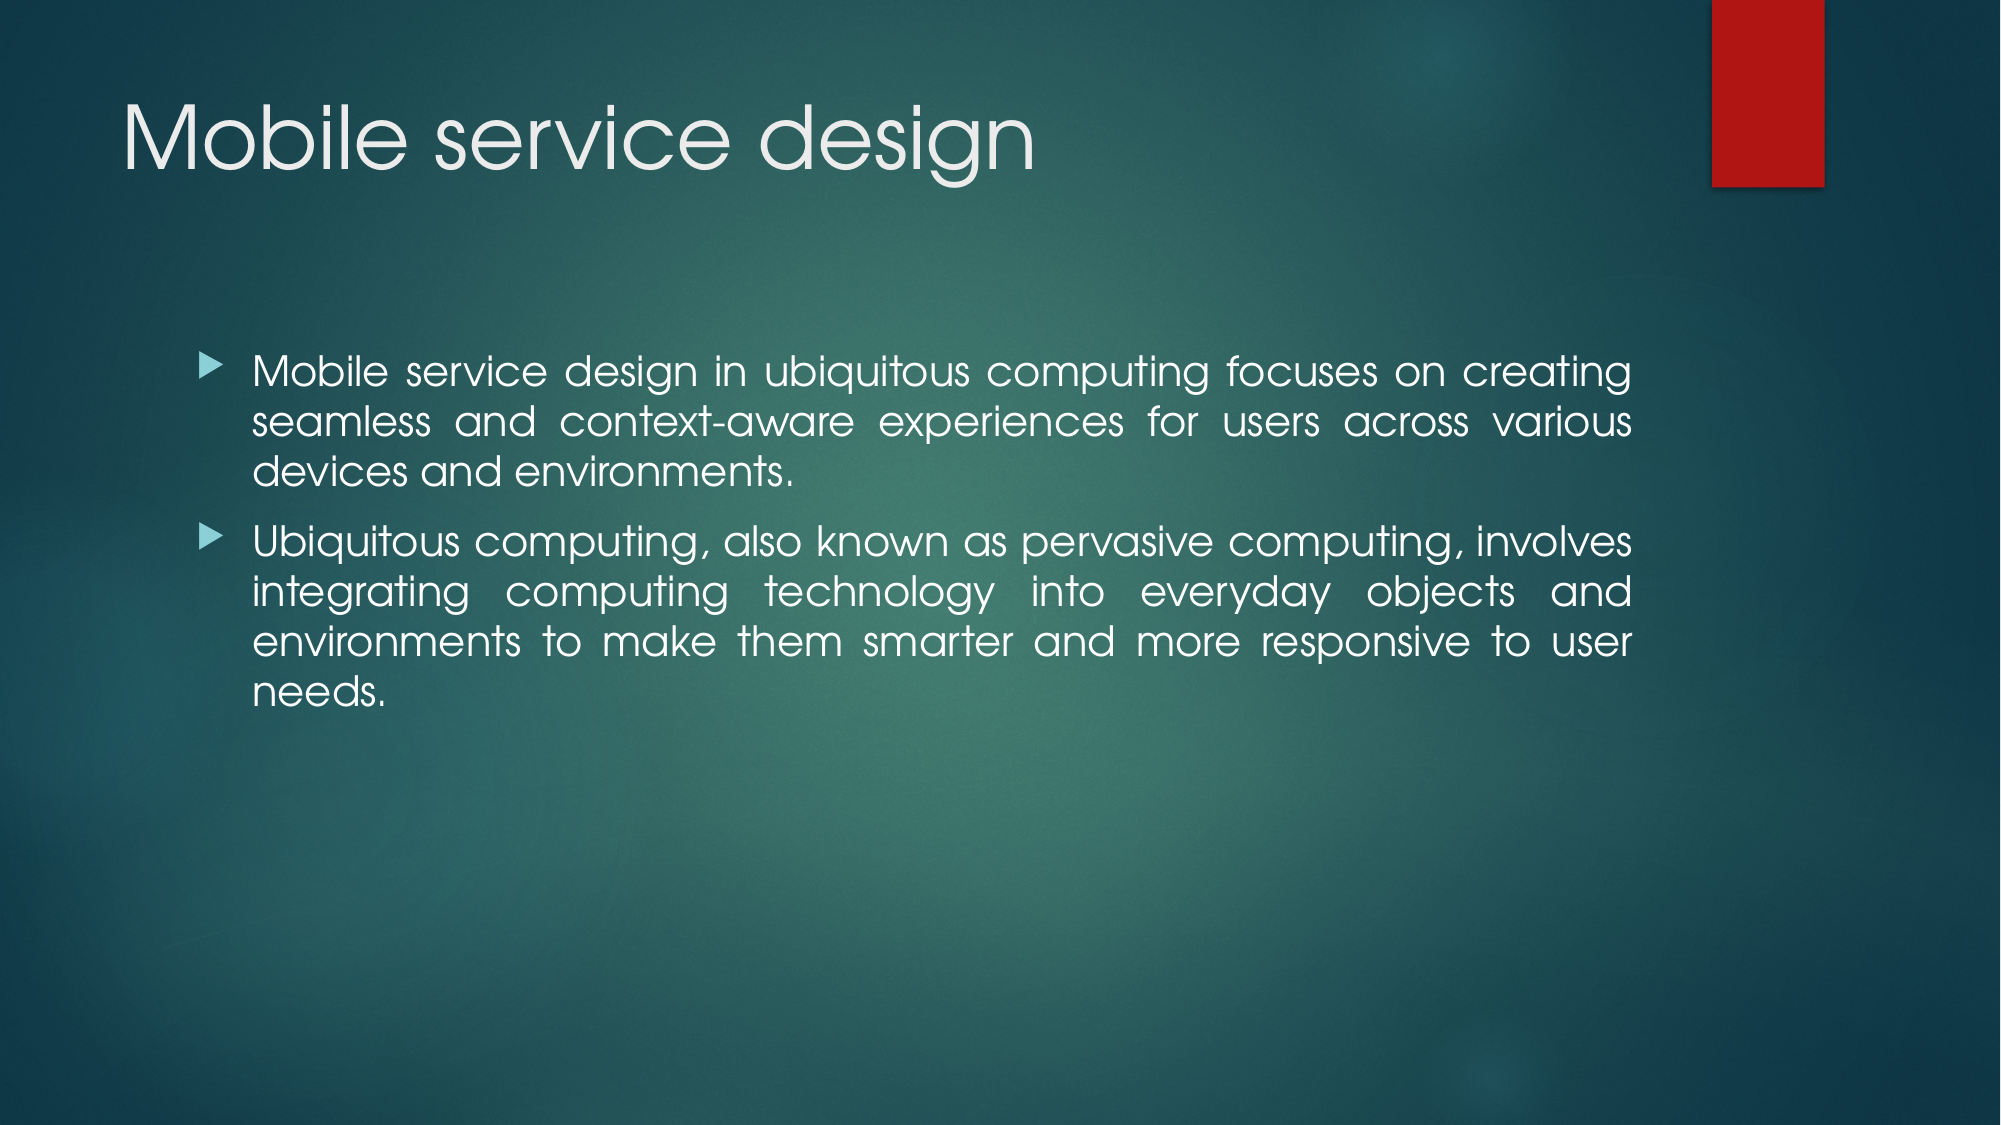

# Mobile service design
Mobile service design in ubiquitous computing focuses on creating seamless and context-aware experiences for users across various devices and environments.
Ubiquitous computing, also known as pervasive computing, involves integrating computing technology into everyday objects and environments to make them smarter and more responsive to user needs.